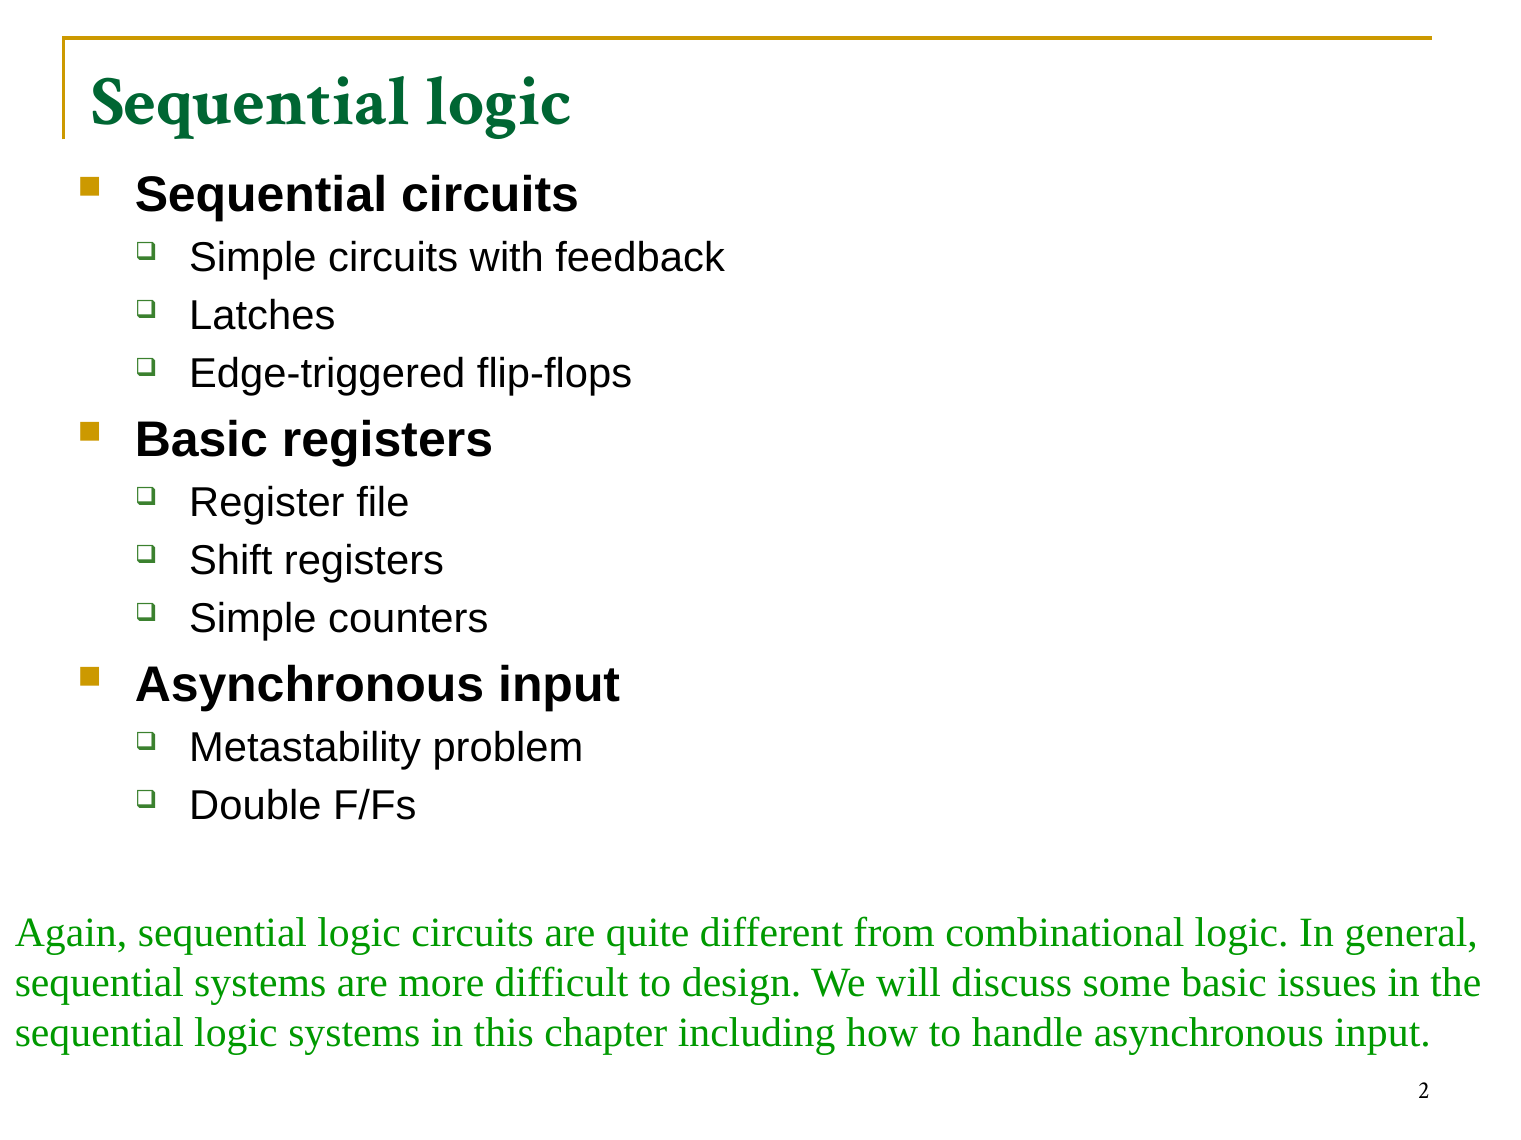

# Sequential logic
Sequential circuits
Simple circuits with feedback
Latches
Edge-triggered flip-flops
Basic registers
Register file
Shift registers
Simple counters
Asynchronous input
Metastability problem
Double F/Fs

Again, sequential logic circuits are quite different from combinational logic. In general, sequential systems are more difficult to design. We will discuss some basic issues in the sequential logic systems in this chapter including how to handle asynchronous input.
2